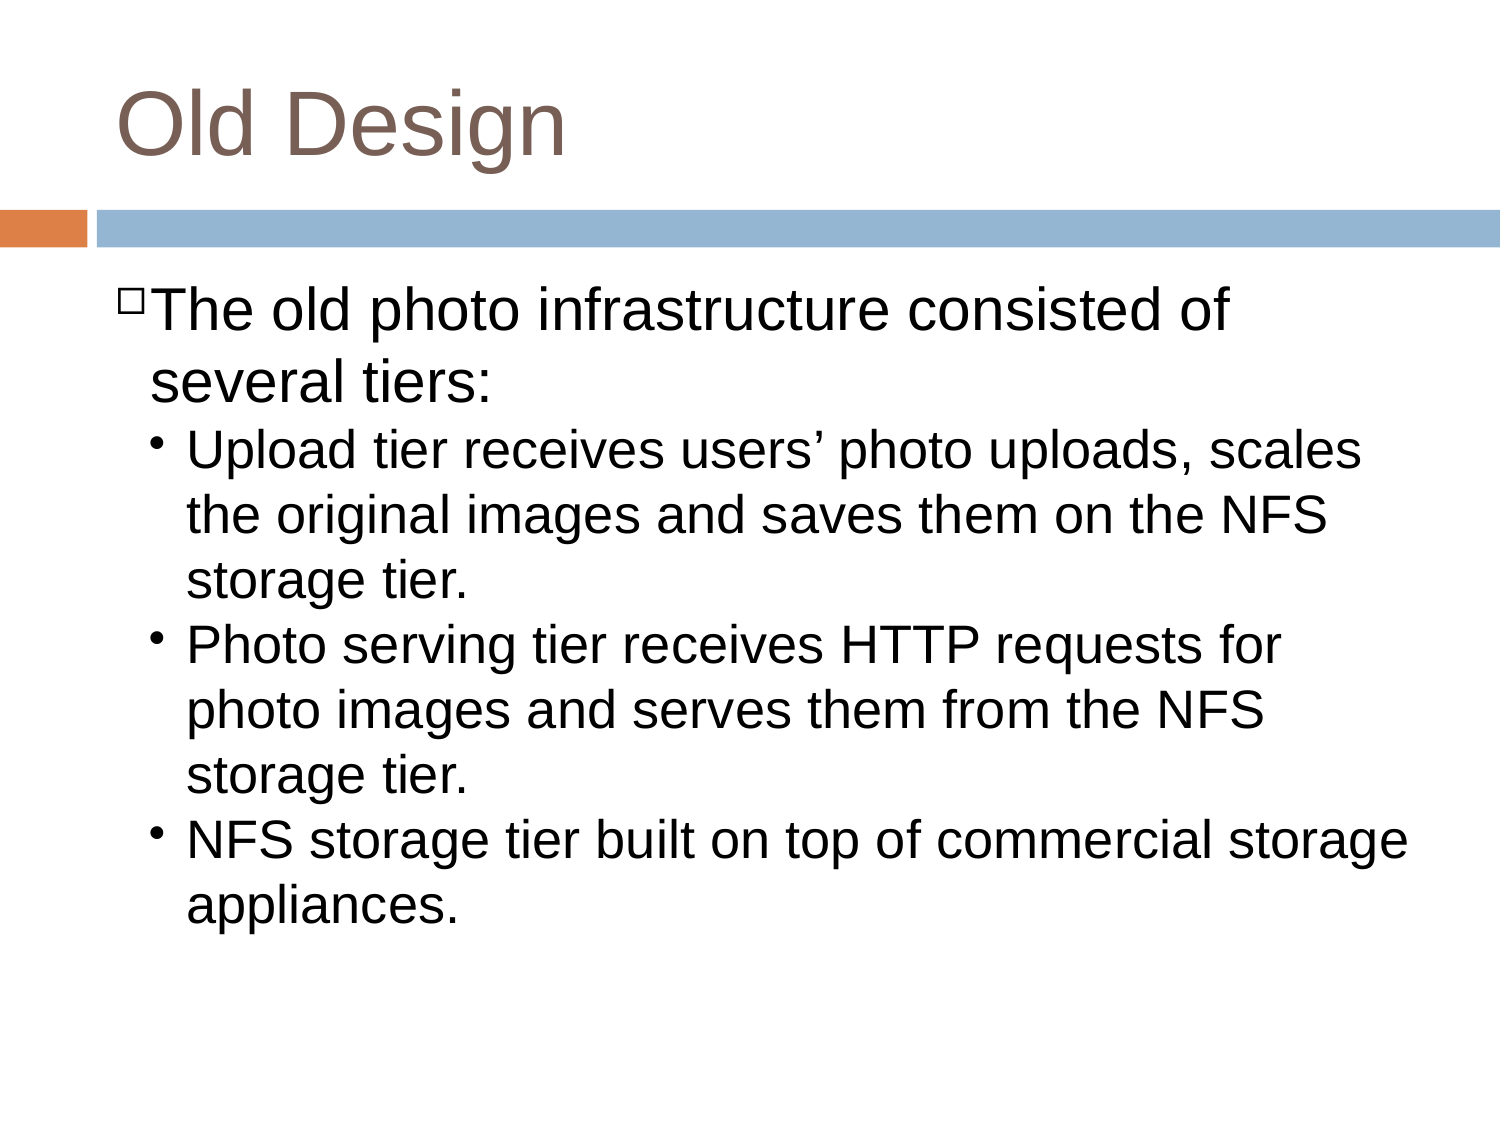

Old Design
The old photo infrastructure consisted of several tiers:
Upload tier receives users’ photo uploads, scales the original images and saves them on the NFS storage tier.
Photo serving tier receives HTTP requests for photo images and serves them from the NFS storage tier.
NFS storage tier built on top of commercial storage appliances.